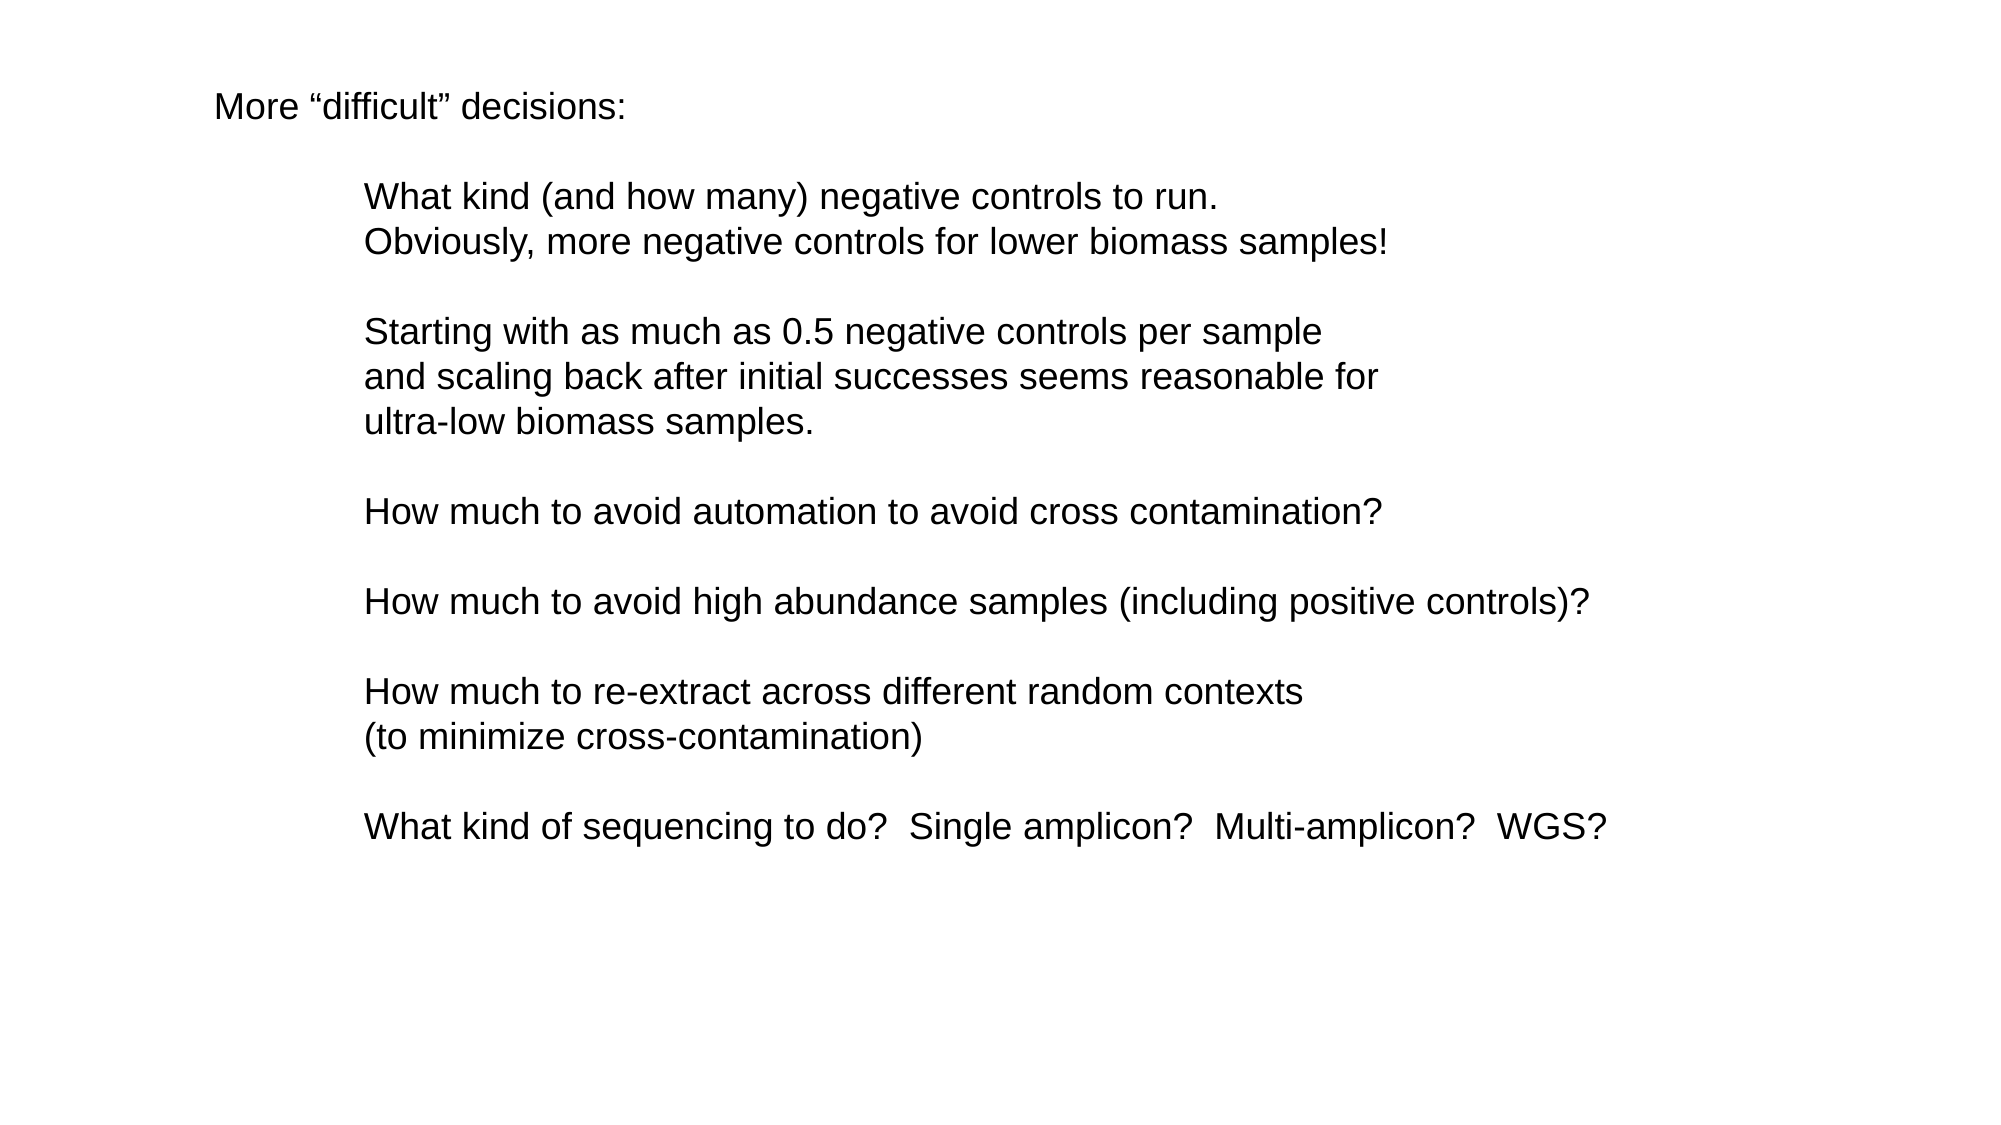

More “difficult” decisions:

	What kind (and how many) negative controls to run.
	Obviously, more negative controls for lower biomass samples!

	Starting with as much as 0.5 negative controls per sample
	and scaling back after initial successes seems reasonable for
	ultra-low biomass samples.

	How much to avoid automation to avoid cross contamination?

	How much to avoid high abundance samples (including positive controls)?

	How much to re-extract across different random contexts
	(to minimize cross-contamination)

	What kind of sequencing to do?  Single amplicon?  Multi-amplicon?  WGS?